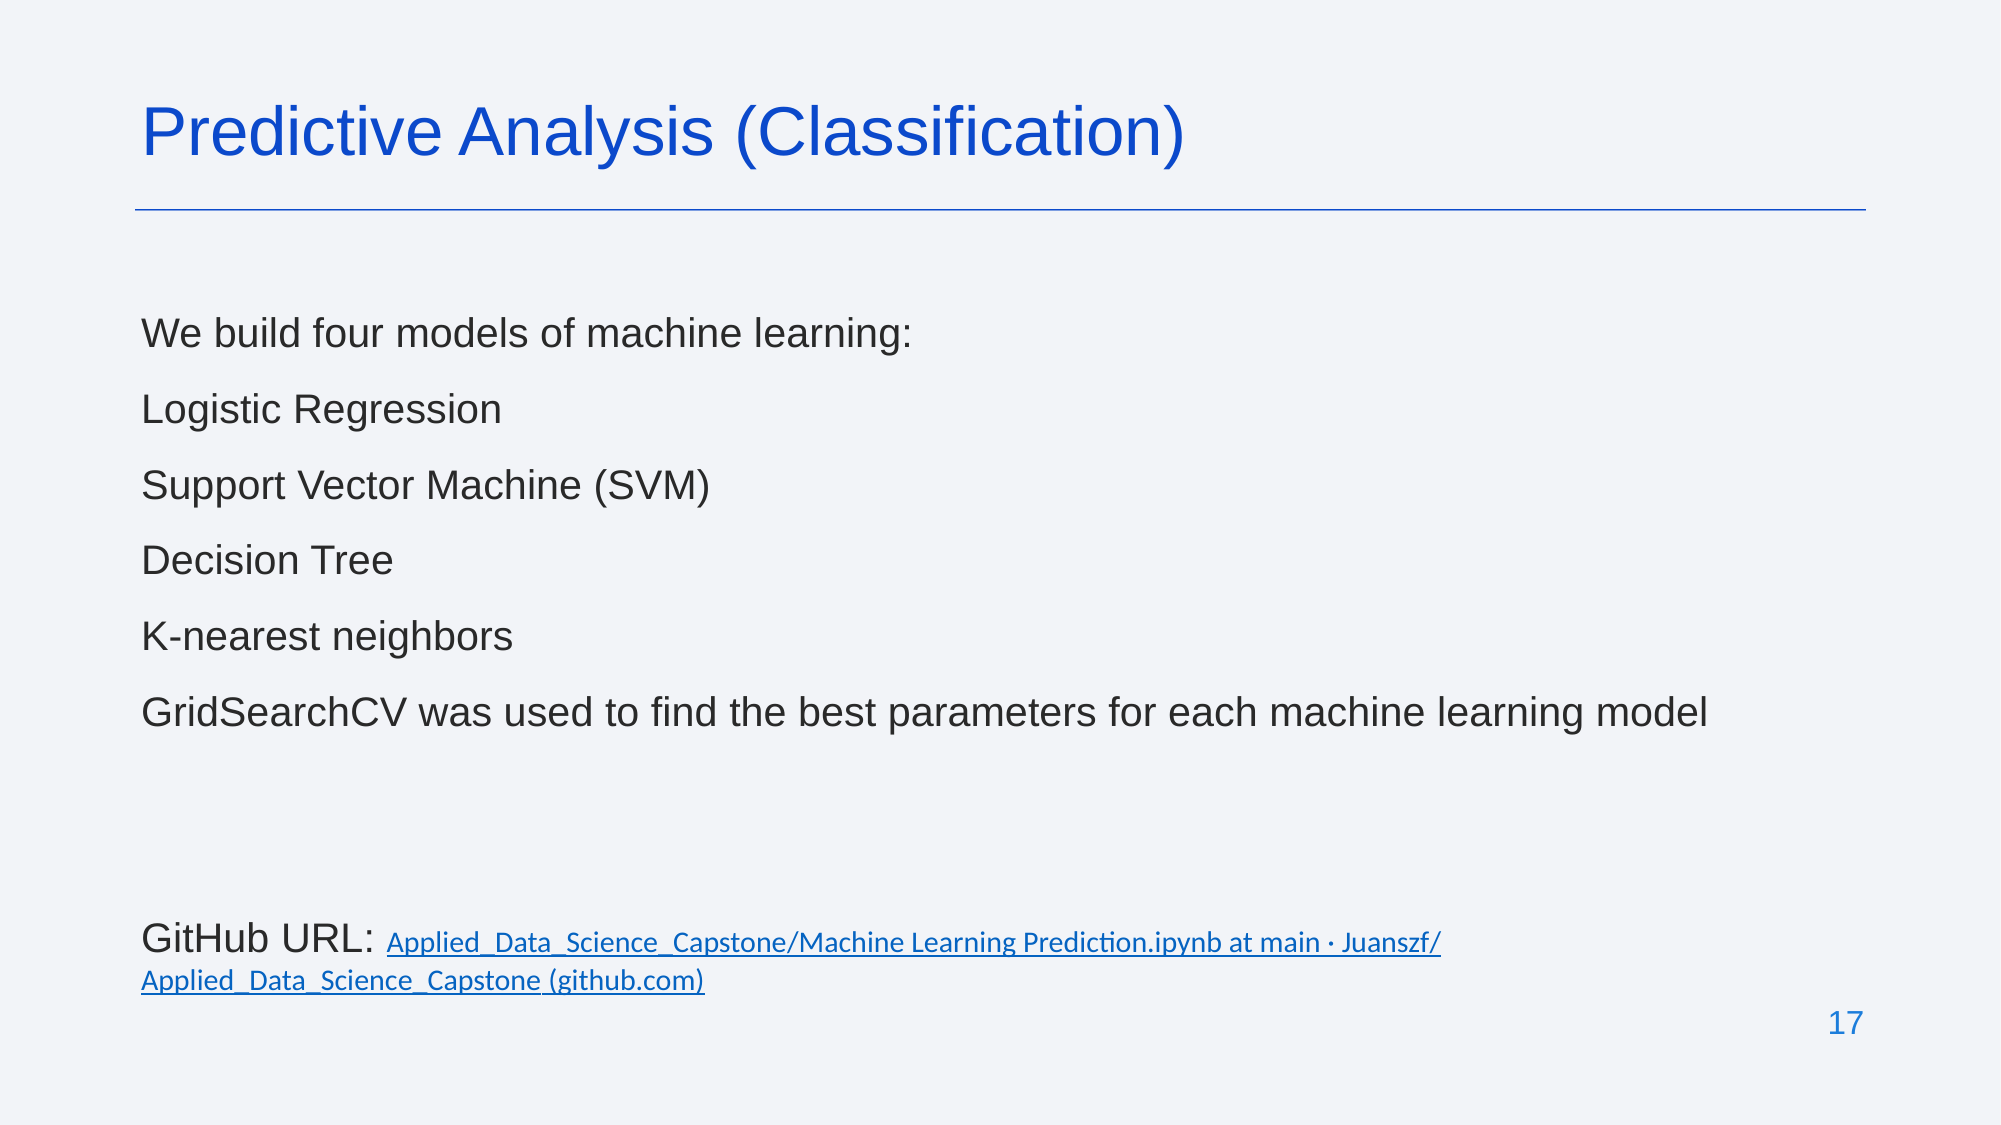

Predictive Analysis (Classification)
We build four models of machine learning:
Logistic Regression
Support Vector Machine (SVM)
Decision Tree
K-nearest neighbors
GridSearchCV was used to find the best parameters for each machine learning model

GitHub URL: Applied_Data_Science_Capstone/Machine Learning Prediction.ipynb at main · Juanszf/Applied_Data_Science_Capstone (github.com)

17